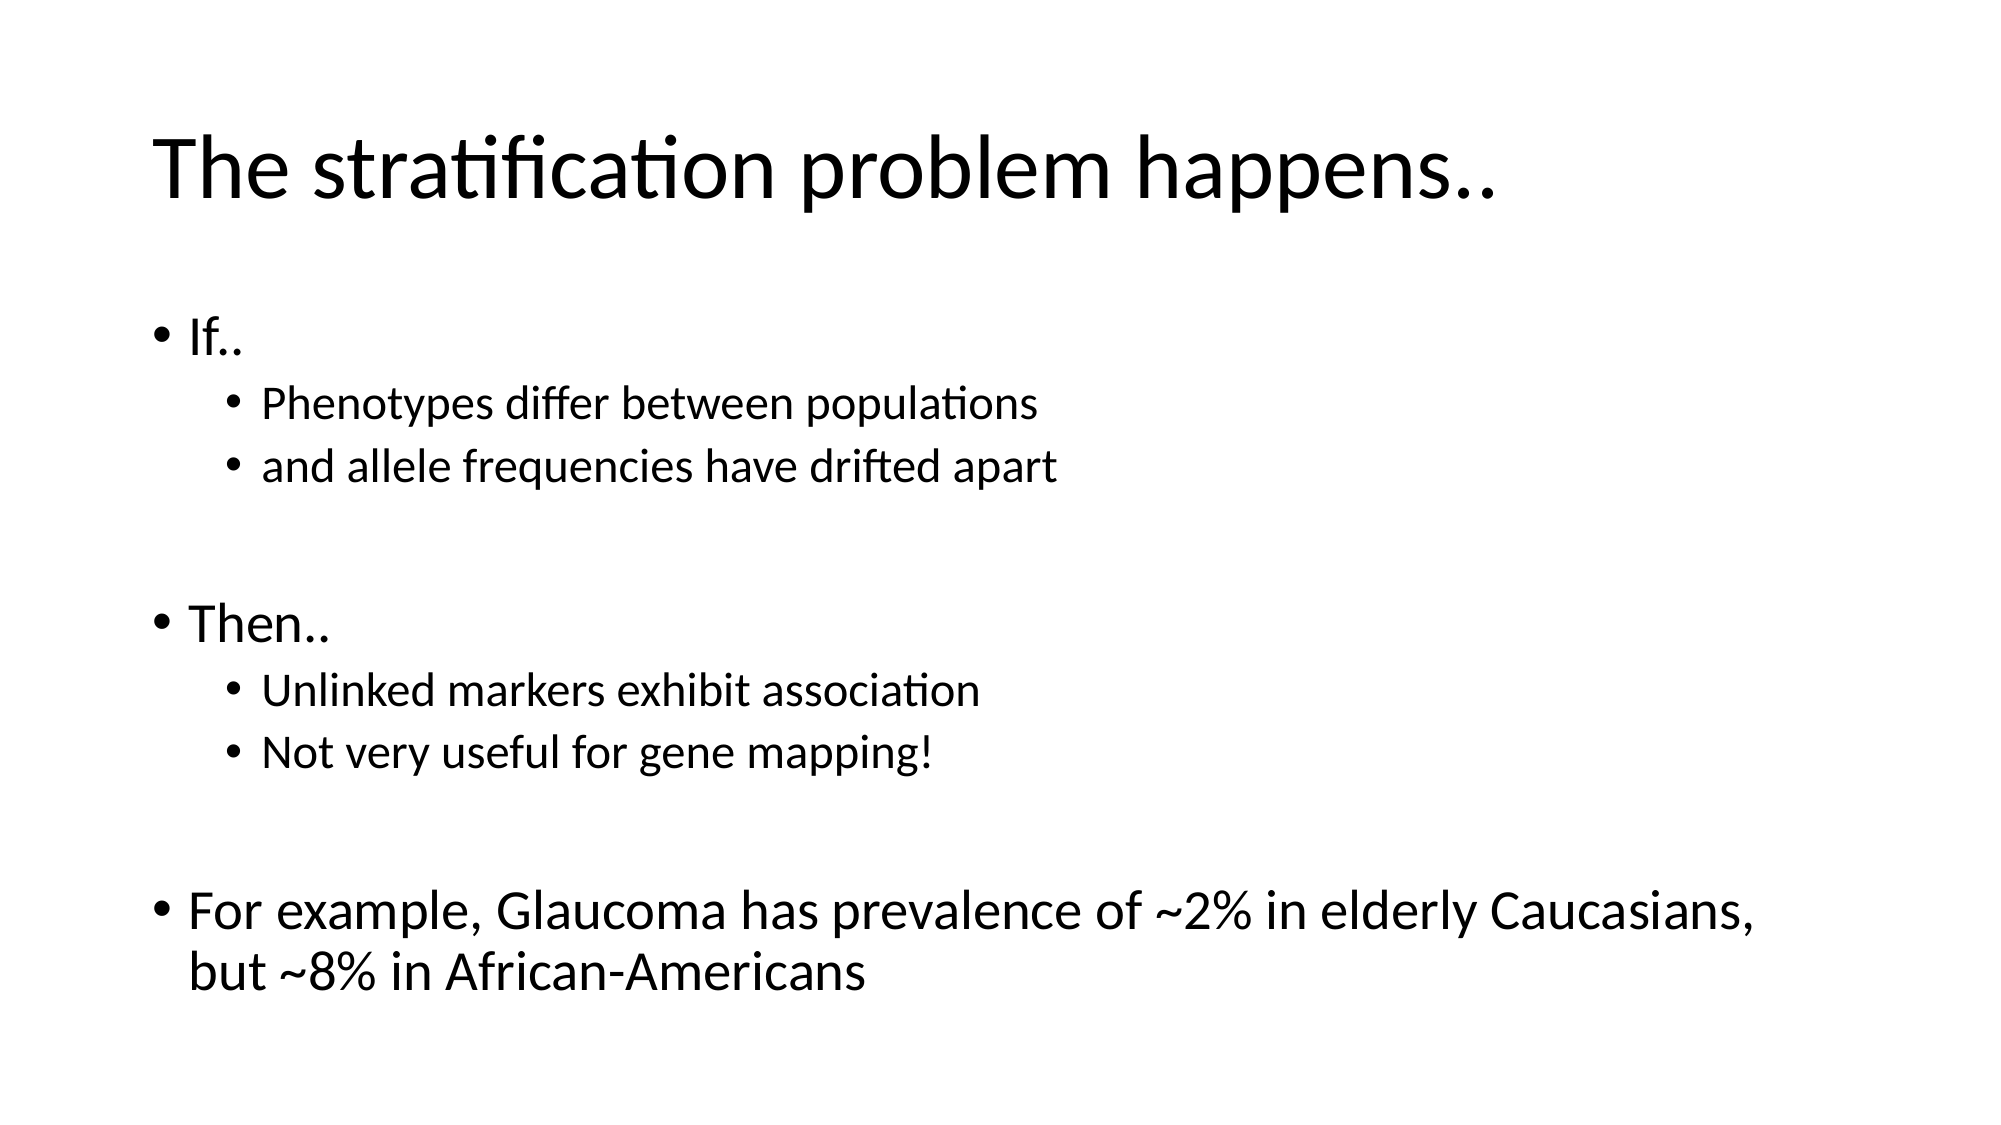

# The stratification problem happens..
If..
Phenotypes differ between populations
and allele frequencies have drifted apart

Then..
Unlinked markers exhibit association
Not very useful for gene mapping!

For example, Glaucoma has prevalence of ~2% in elderly Caucasians, but ~8% in African-Americans